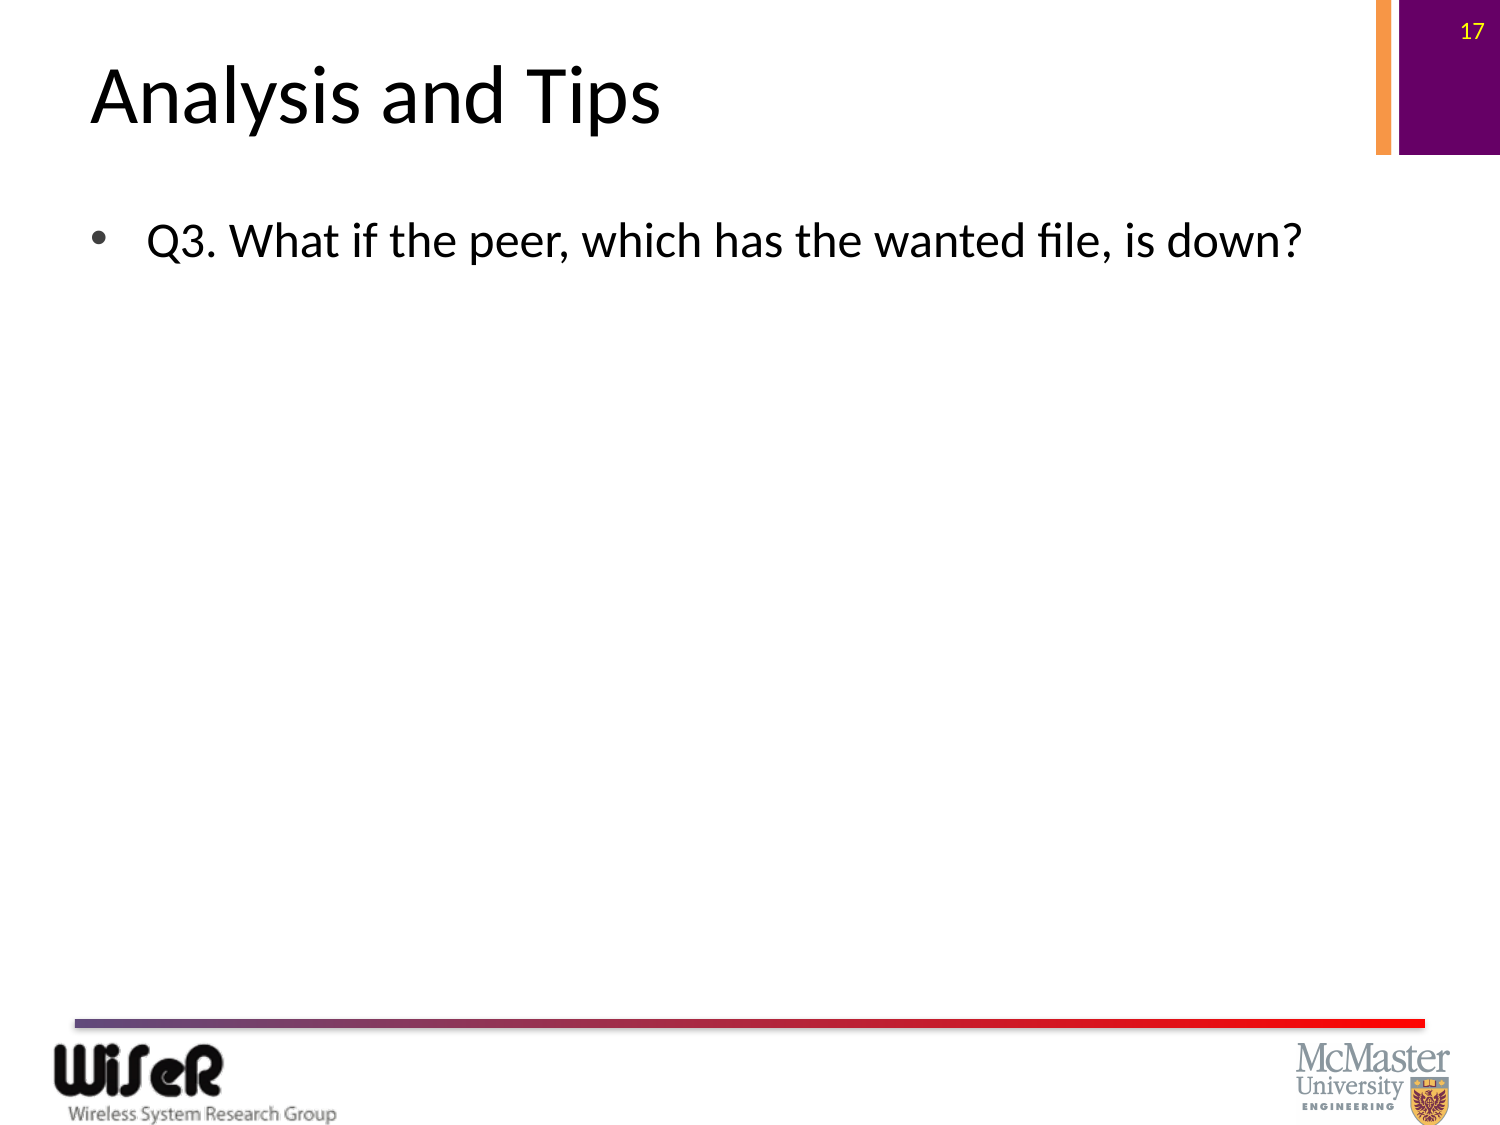

17
# Analysis and Tips
Q3. What if the peer, which has the wanted file, is down?